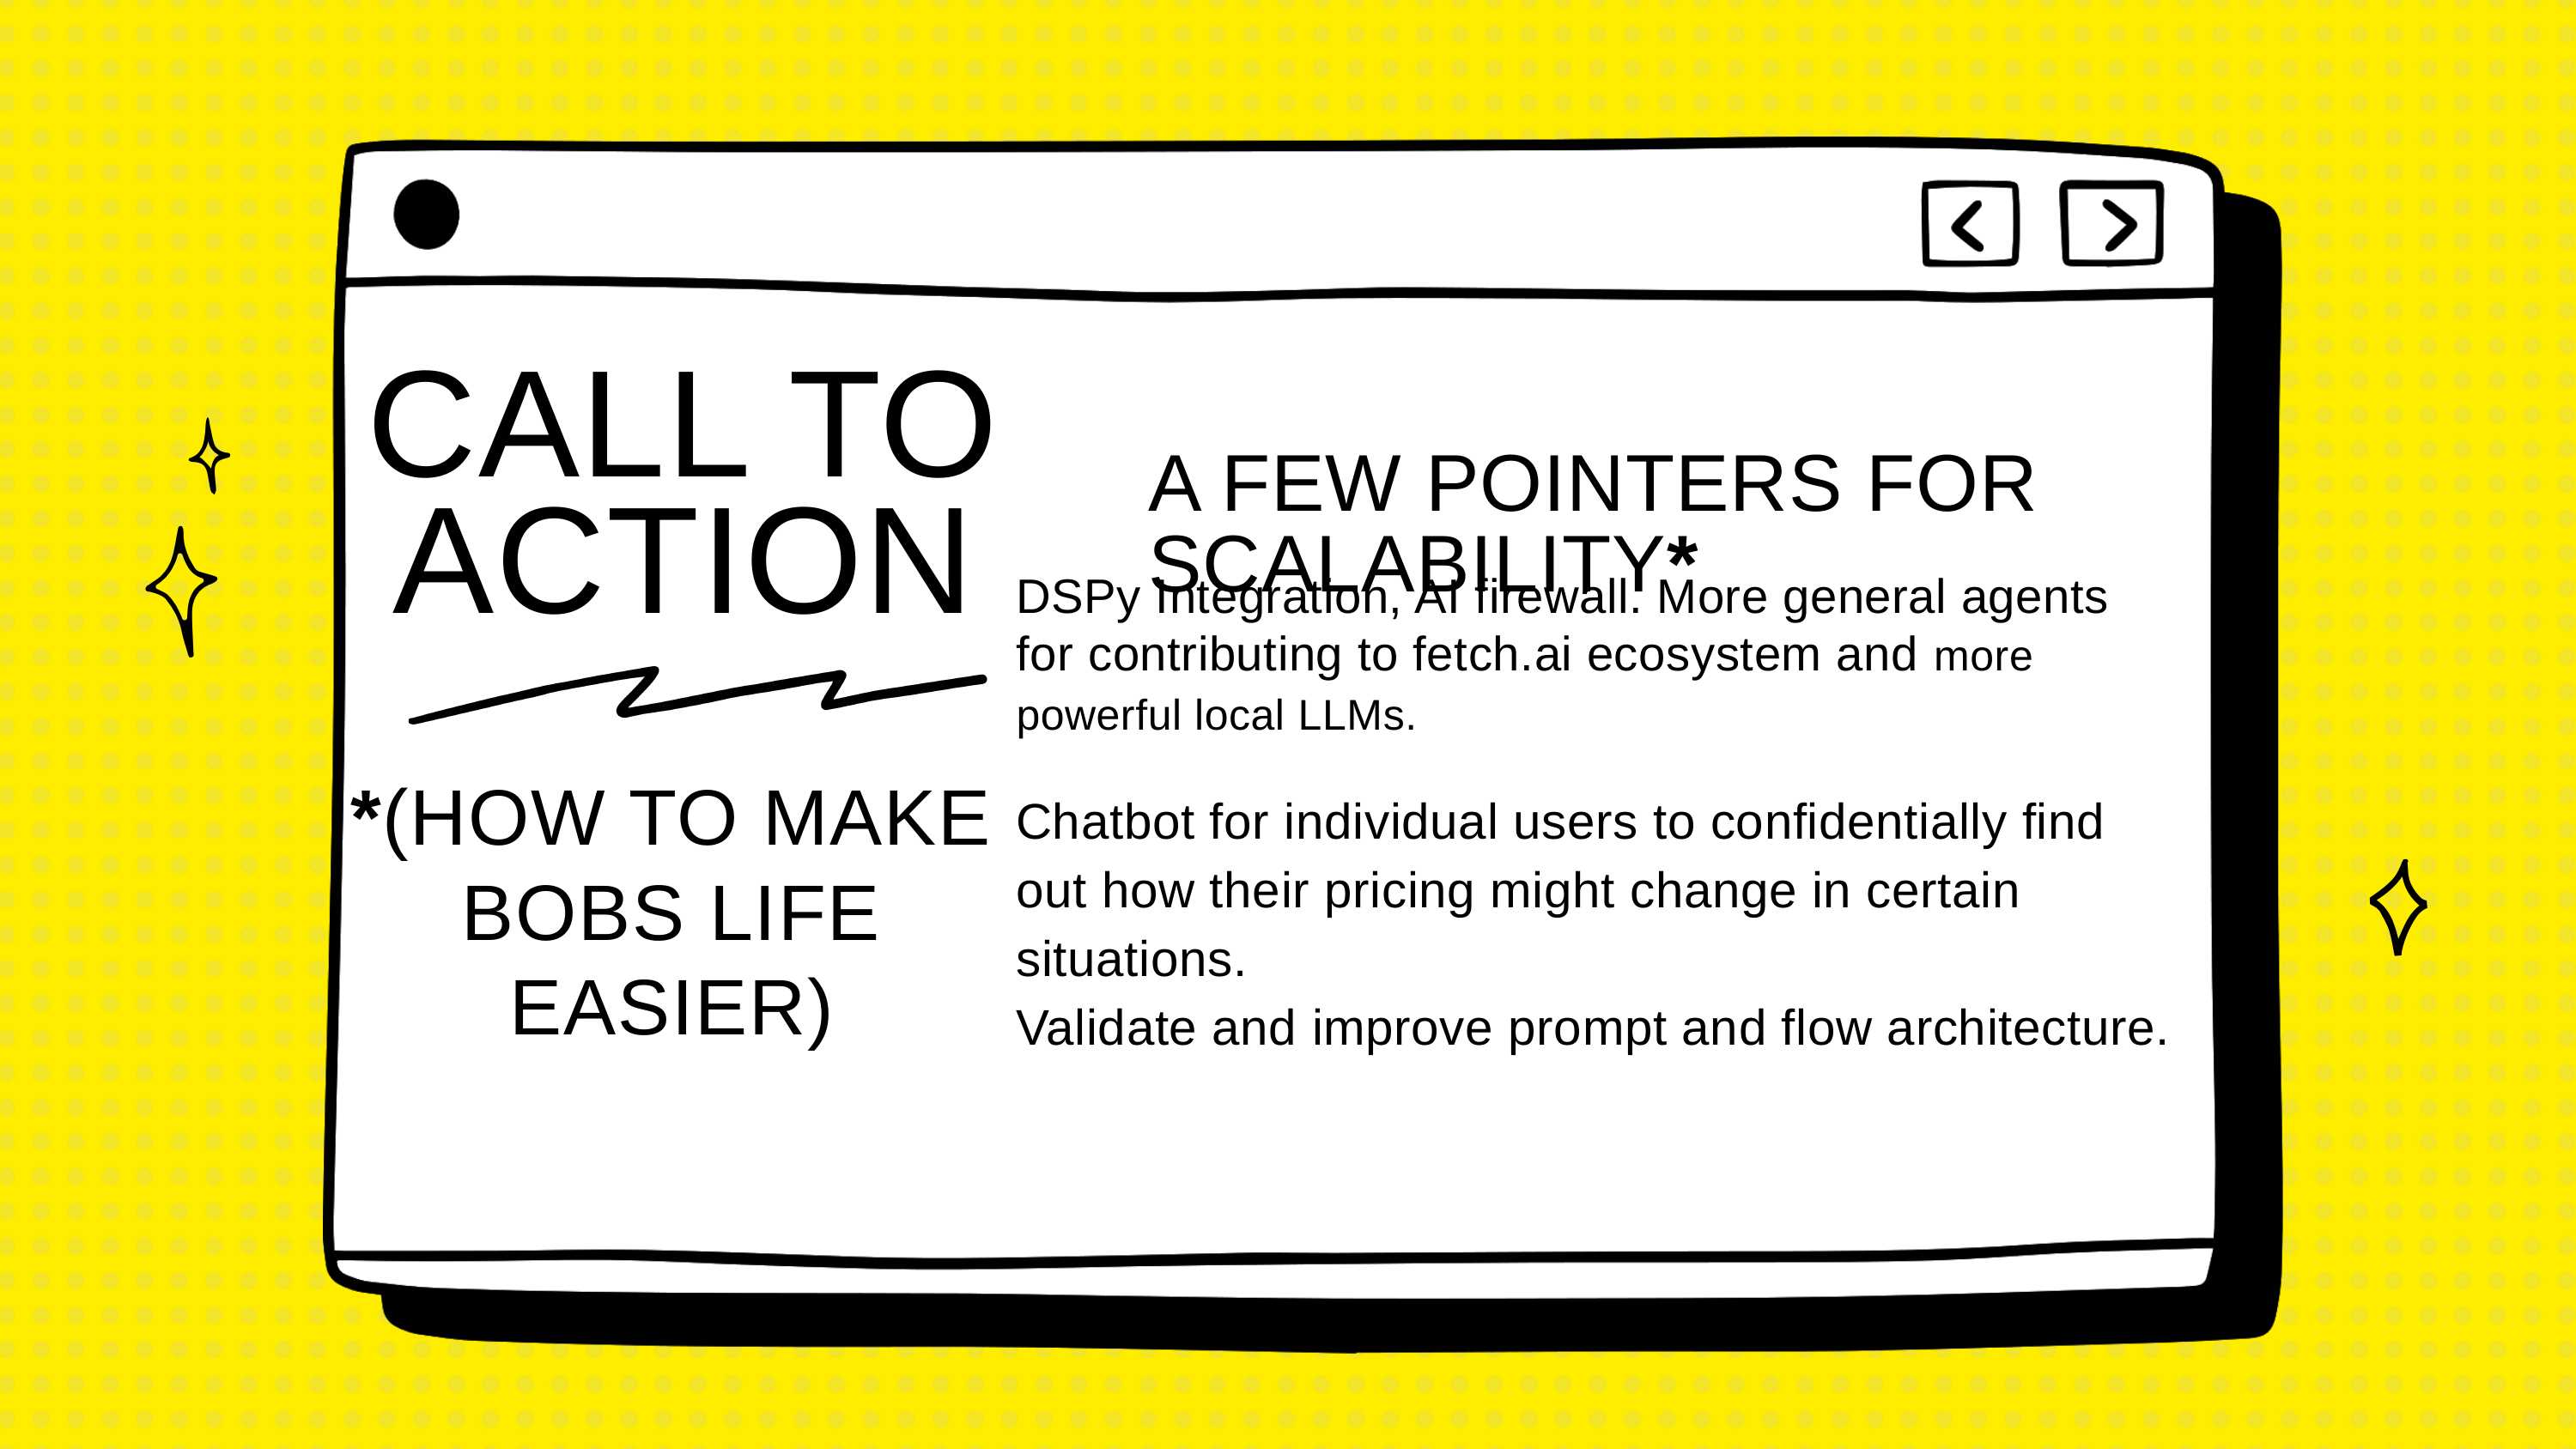

CALL TO ACTION

A FEW POINTERS FOR SCALABILITY*
DSPy Integration, AI firewall. More general agents for contributing to fetch.ai ecosystem and more powerful local LLMs.

*(HOW TO MAKE BOBS LIFE EASIER)
Chatbot for individual users to confidentially find out how their pricing might change in certain situations.
Validate and improve prompt and flow architecture.